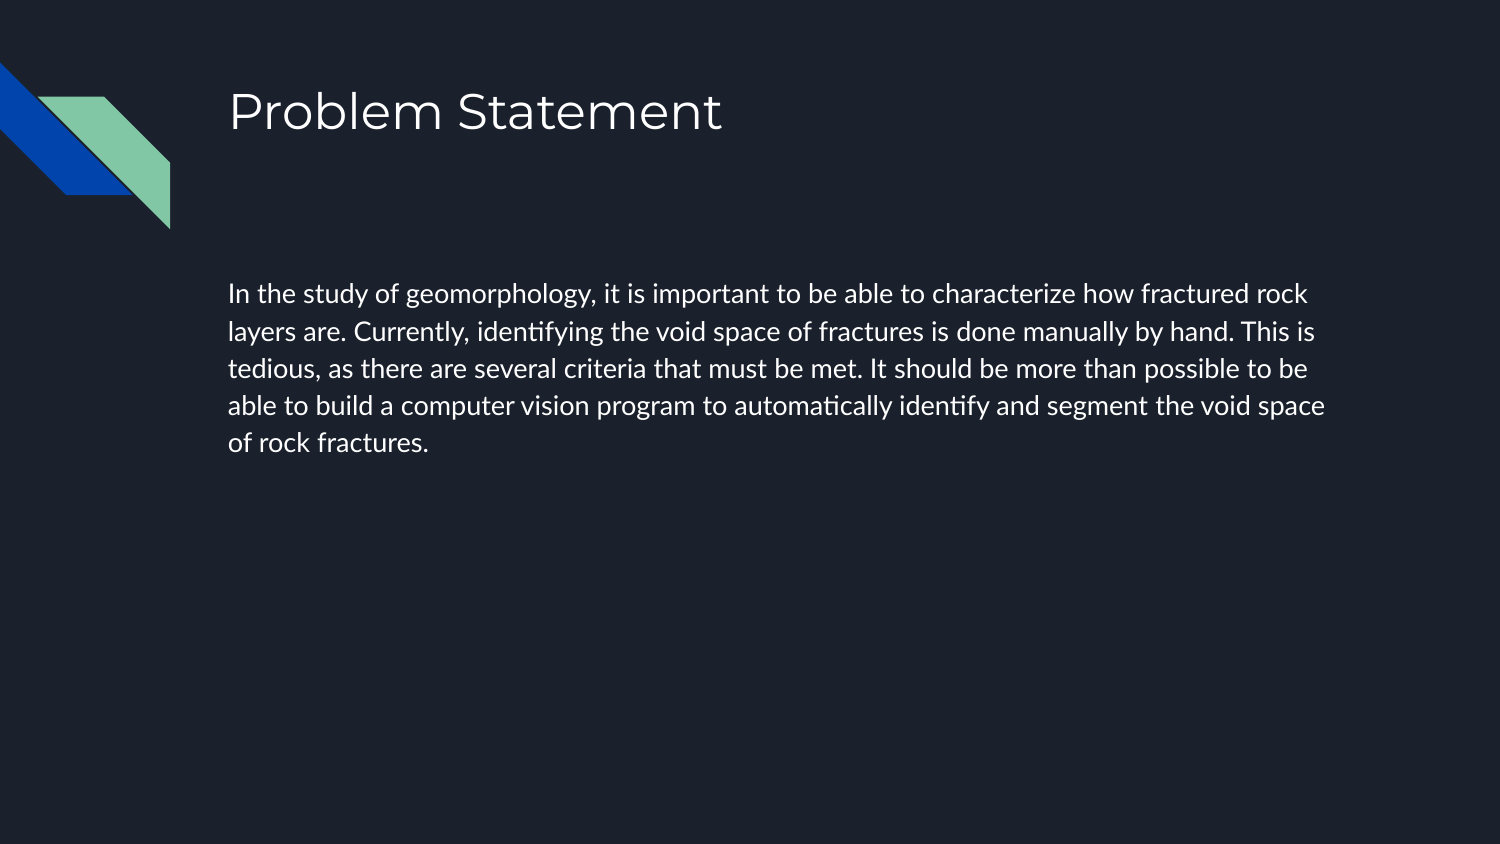

# Problem Statement
In the study of geomorphology, it is important to be able to characterize how fractured rock layers are. Currently, identifying the void space of fractures is done manually by hand. This is tedious, as there are several criteria that must be met. It should be more than possible to be able to build a computer vision program to automatically identify and segment the void space of rock fractures.